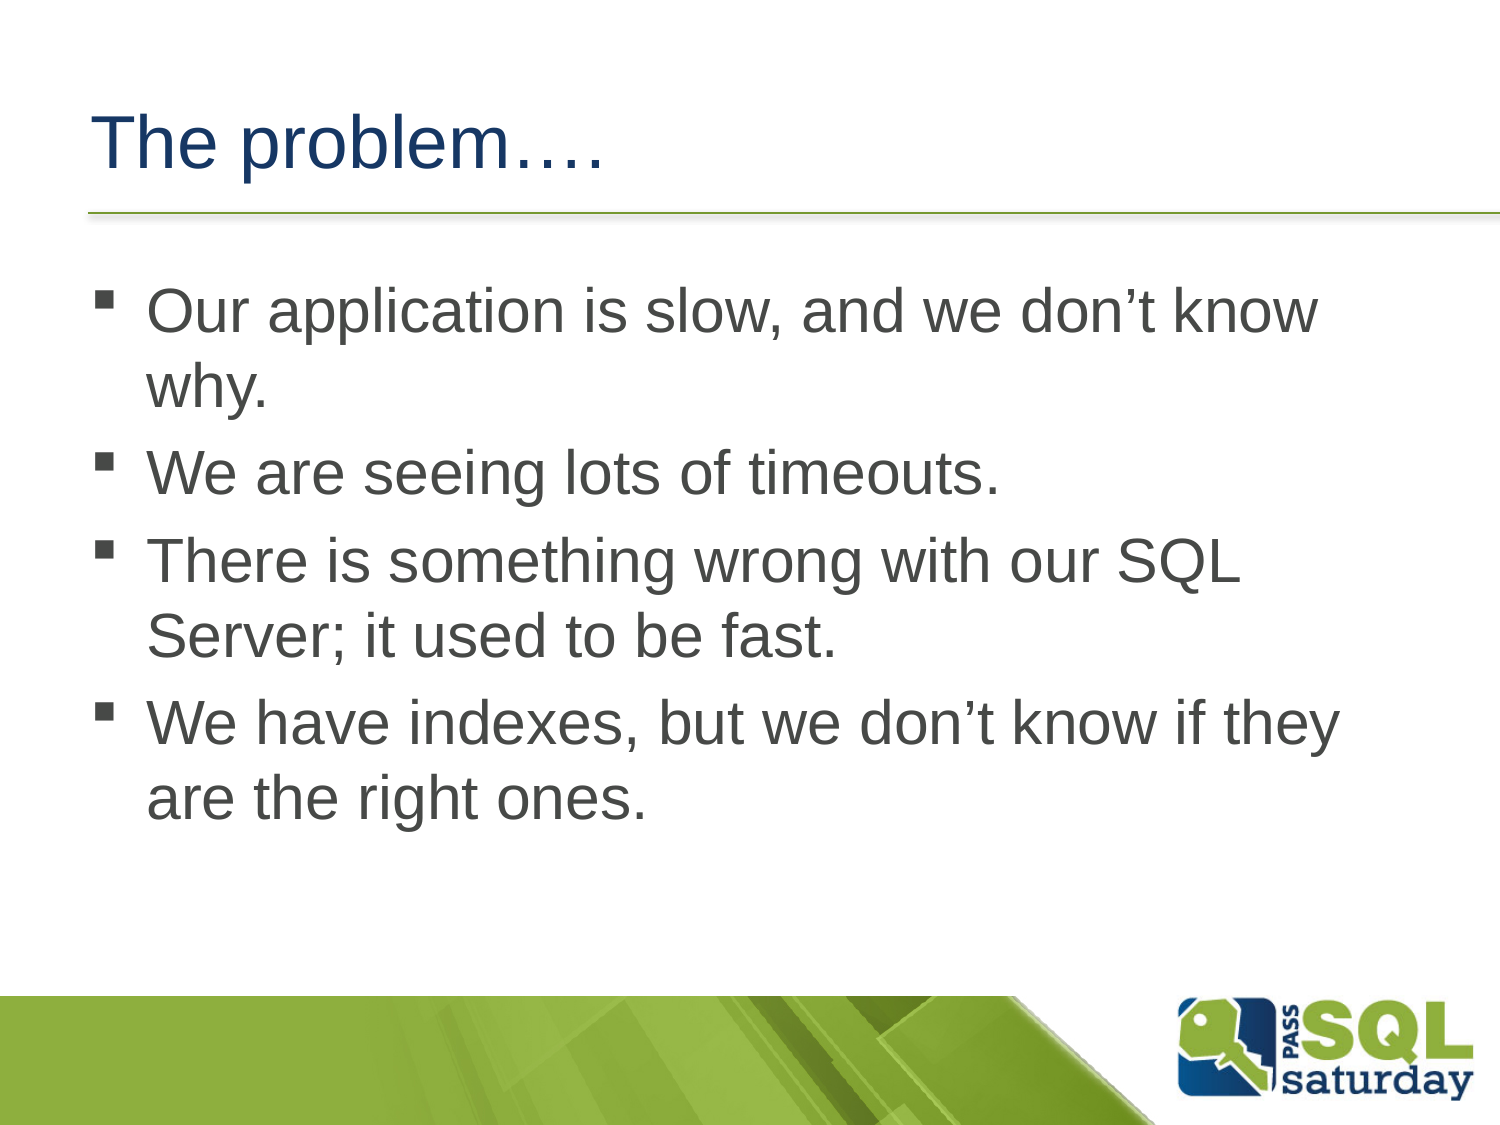

# The problem….
Our application is slow, and we don’t know why.
We are seeing lots of timeouts.
There is something wrong with our SQL Server; it used to be fast.
We have indexes, but we don’t know if they are the right ones.